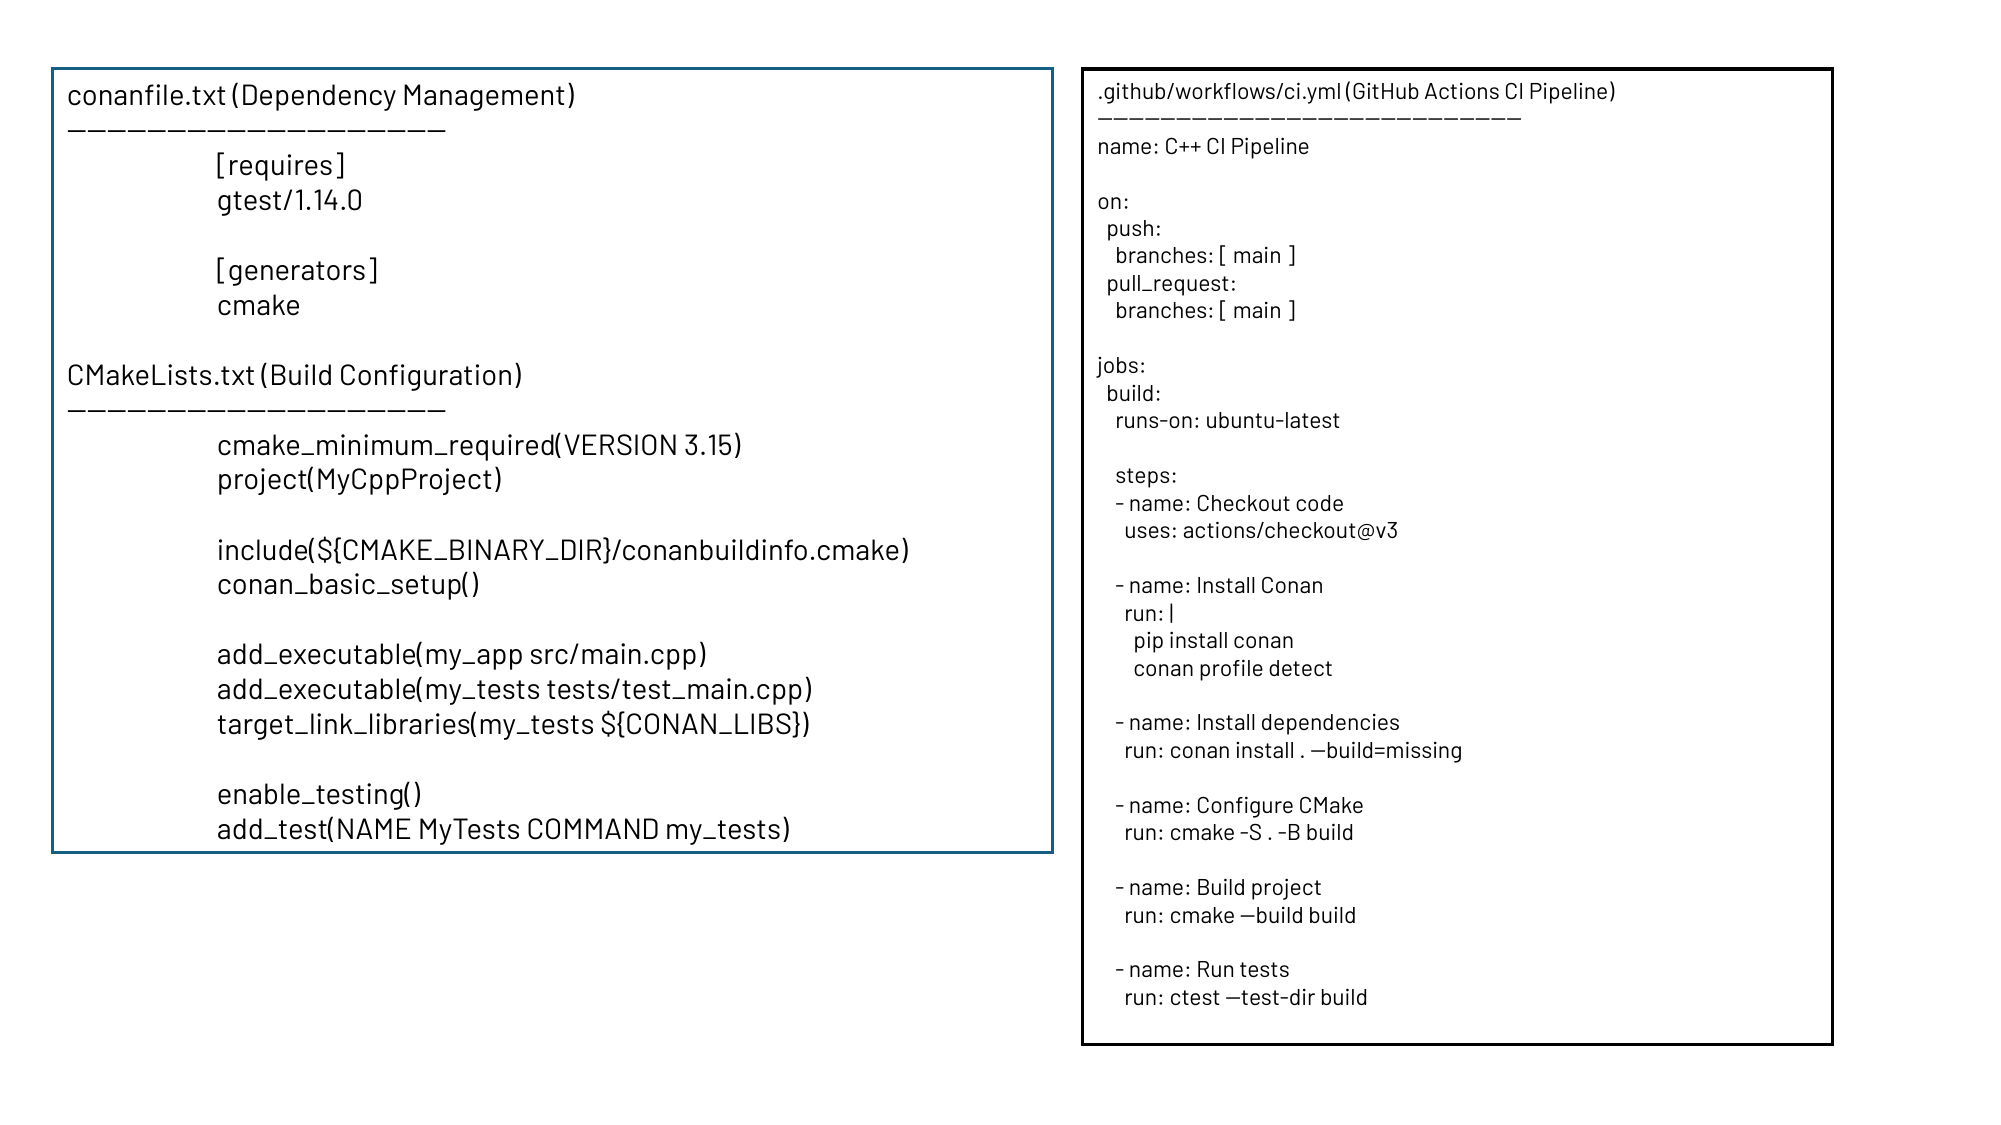

conanfile.txt (Dependency Management)
--------------------------------------
	[requires]
	gtest/1.14.0

	[generators]
	cmake

CMakeLists.txt (Build Configuration)
--------------------------------------
	cmake_minimum_required(VERSION 3.15)
	project(MyCppProject)

	include(${CMAKE_BINARY_DIR}/conanbuildinfo.cmake)
	conan_basic_setup()

	add_executable(my_app src/main.cpp)
	add_executable(my_tests tests/test_main.cpp)
	target_link_libraries(my_tests ${CONAN_LIBS})

	enable_testing()
	add_test(NAME MyTests COMMAND my_tests)
.github/workflows/ci.yml (GitHub Actions CI Pipeline)
------------------------------------------------------
name: C++ CI Pipeline

on:
  push:
    branches: [ main ]
  pull_request:
    branches: [ main ]

jobs:
  build:
    runs-on: ubuntu-latest

    steps:
    - name: Checkout code
      uses: actions/checkout@v3

    - name: Install Conan
      run: |
        pip install conan
        conan profile detect

    - name: Install dependencies
      run: conan install . --build=missing

    - name: Configure CMake
      run: cmake -S . -B build

    - name: Build project
      run: cmake --build build

    - name: Run tests
      run: ctest --test-dir build